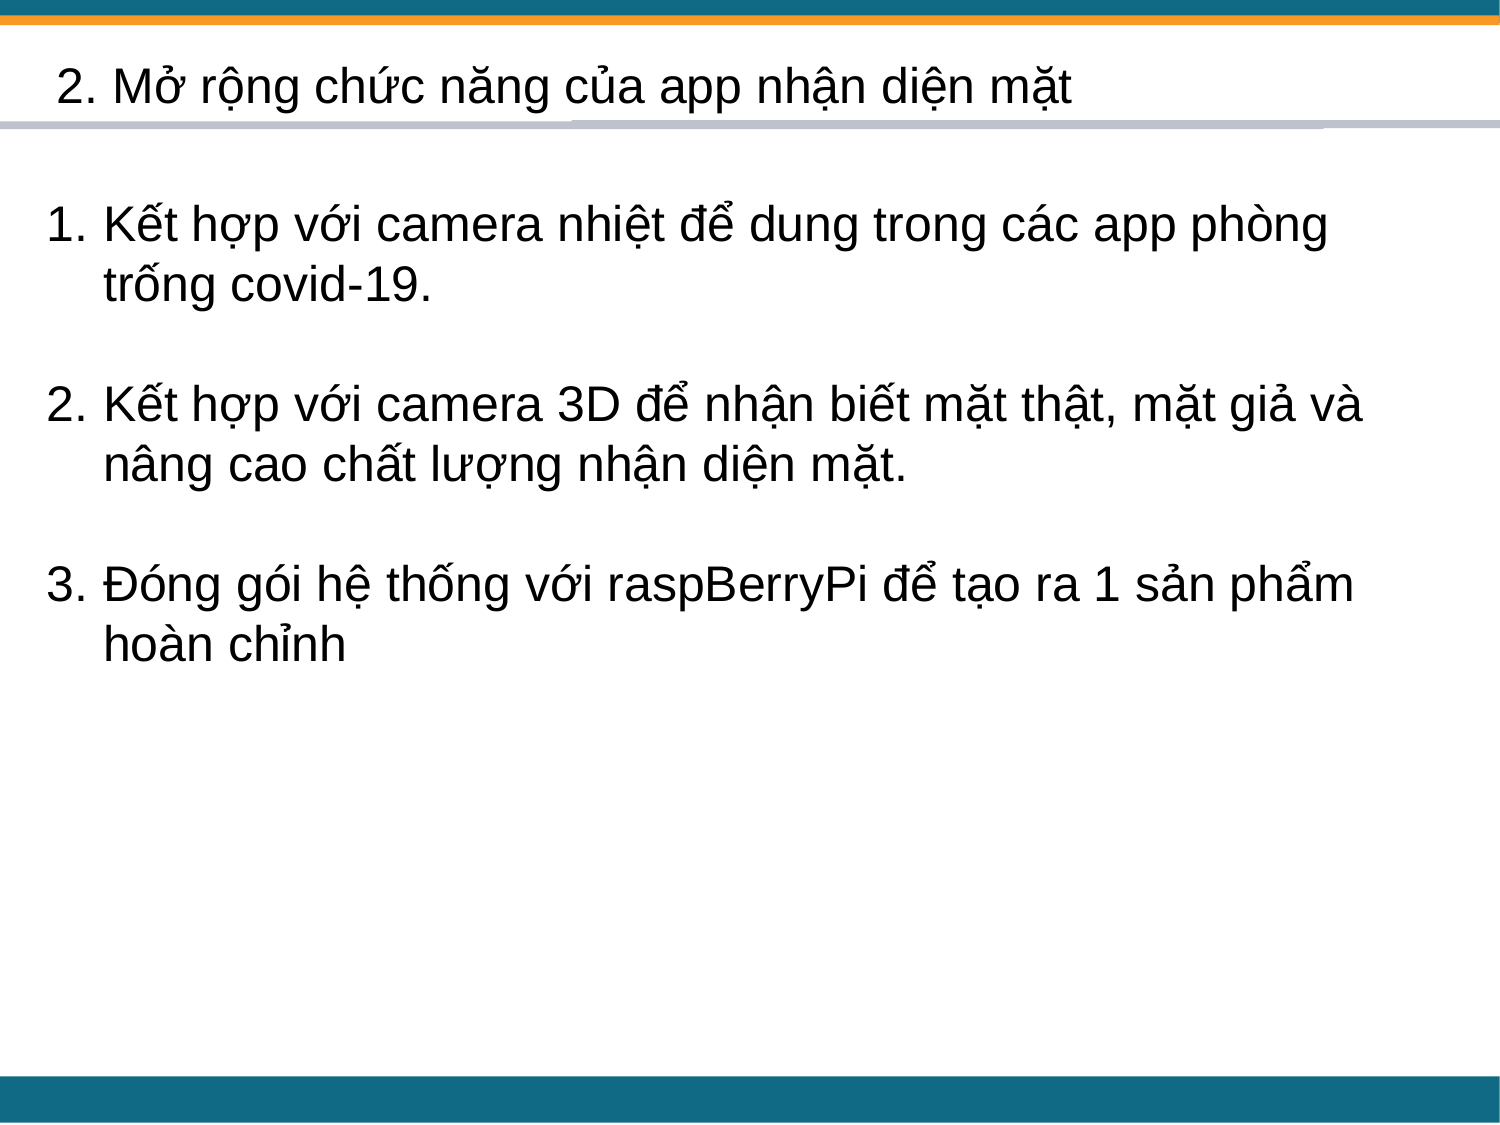

2. Mở rộng chức năng của app nhận diện mặt

Kết hợp với camera nhiệt để dung trong các app phòng trống covid-19.

Kết hợp với camera 3D để nhận biết mặt thật, mặt giả và nâng cao chất lượng nhận diện mặt.

Đóng gói hệ thống với raspBerryPi để tạo ra 1 sản phẩm hoàn chỉnh